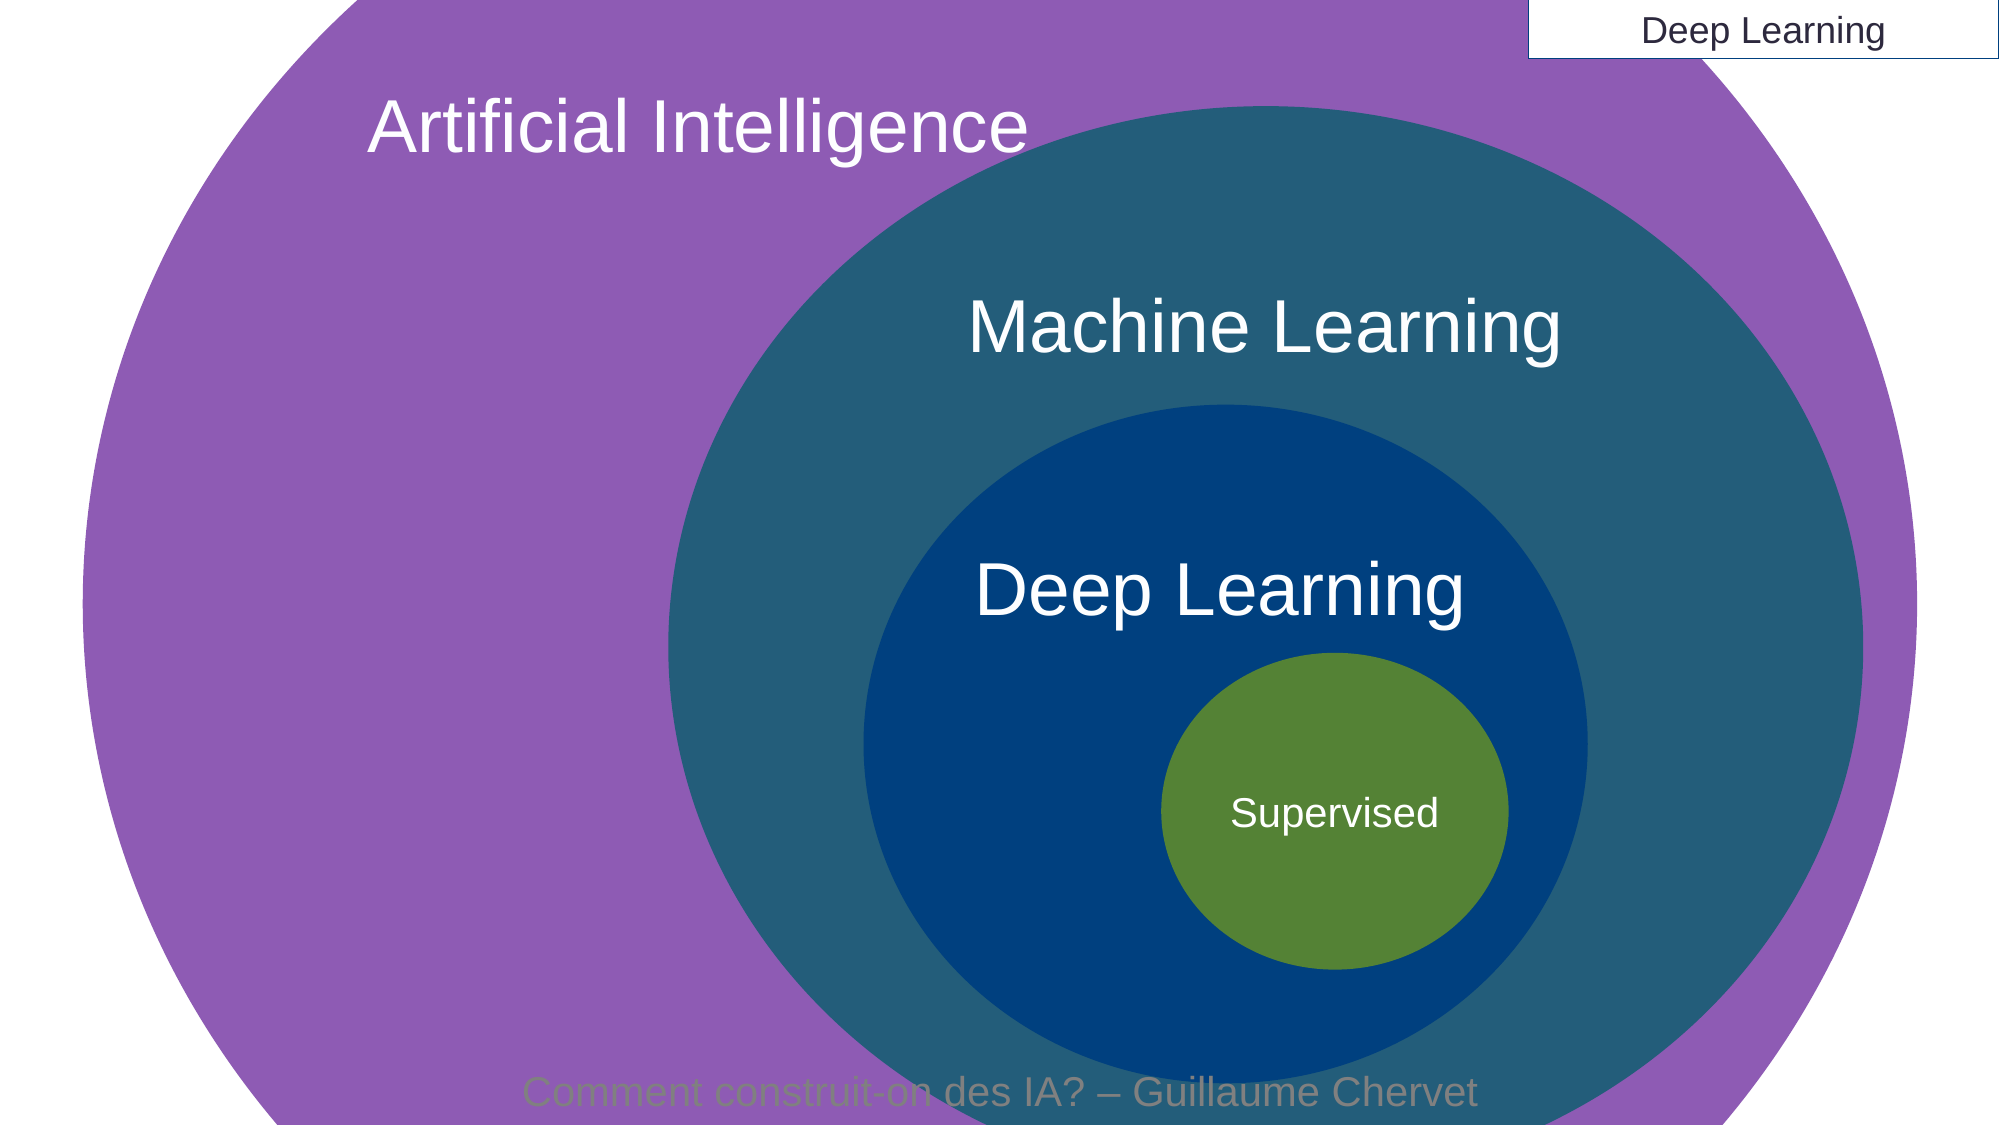

Deep Learning
Artificial Intelligence

Machine Learning

Deep Learning
Supervised
Comment construit-on des IA? – Guillaume Chervet